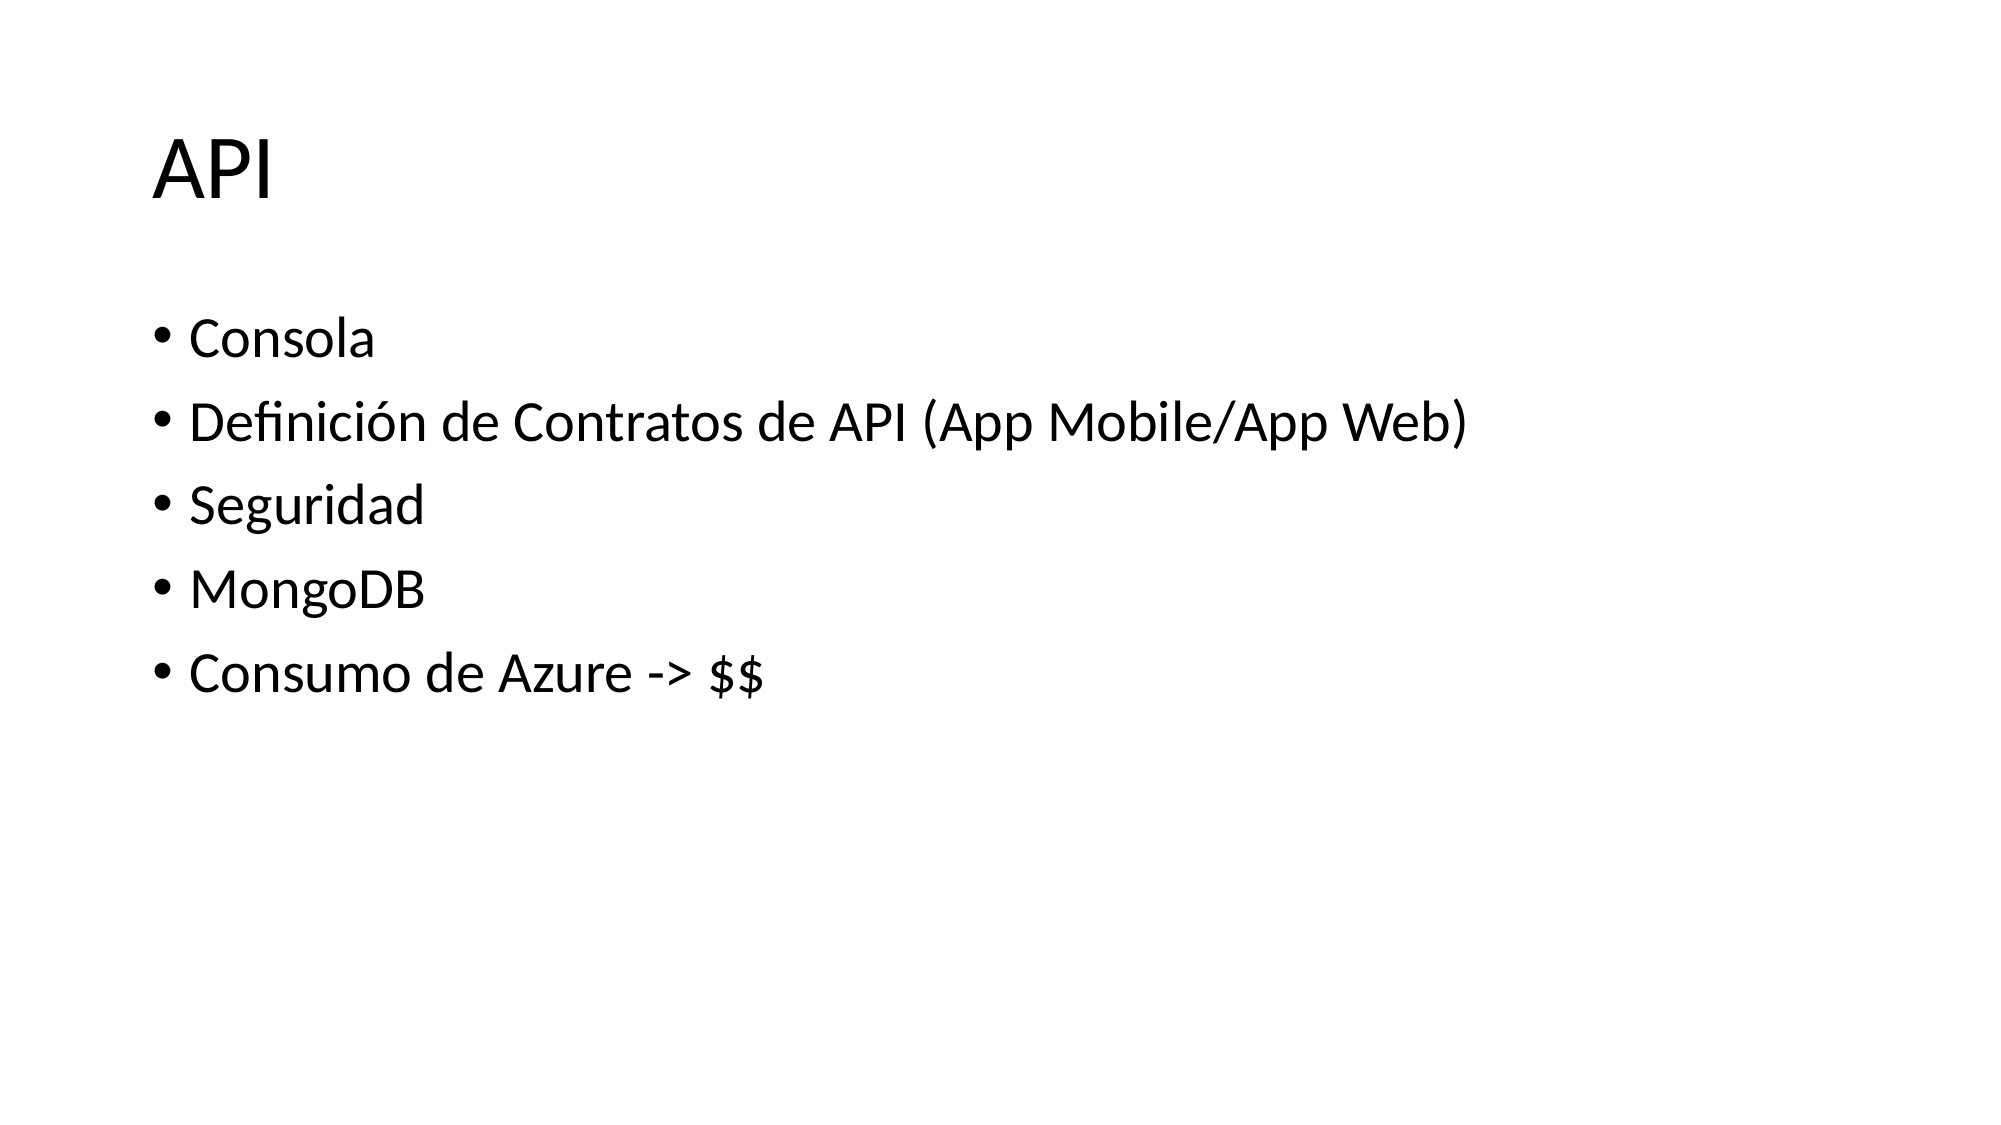

# API
Consola
Definición de Contratos de API (App Mobile/App Web)
Seguridad
MongoDB
Consumo de Azure -> $$